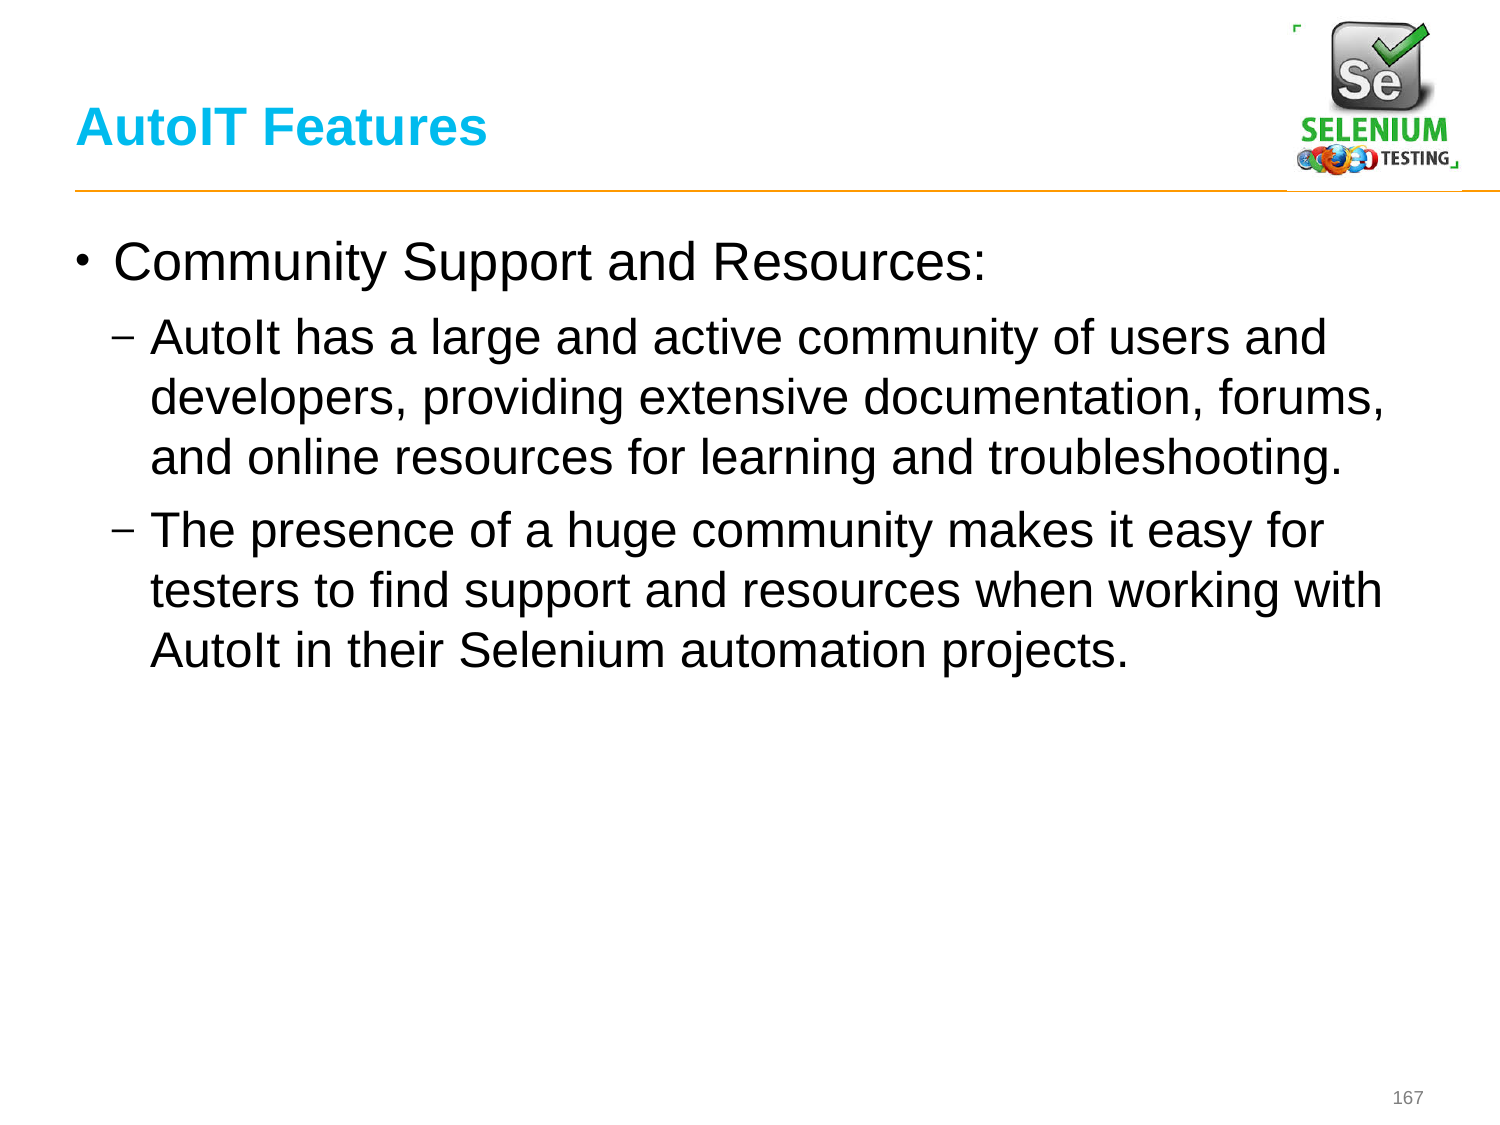

# AutoIT Features
Community Support and Resources:
AutoIt has a large and active community of users and developers, providing extensive documentation, forums, and online resources for learning and troubleshooting.
The presence of a huge community makes it easy for testers to find support and resources when working with AutoIt in their Selenium automation projects.